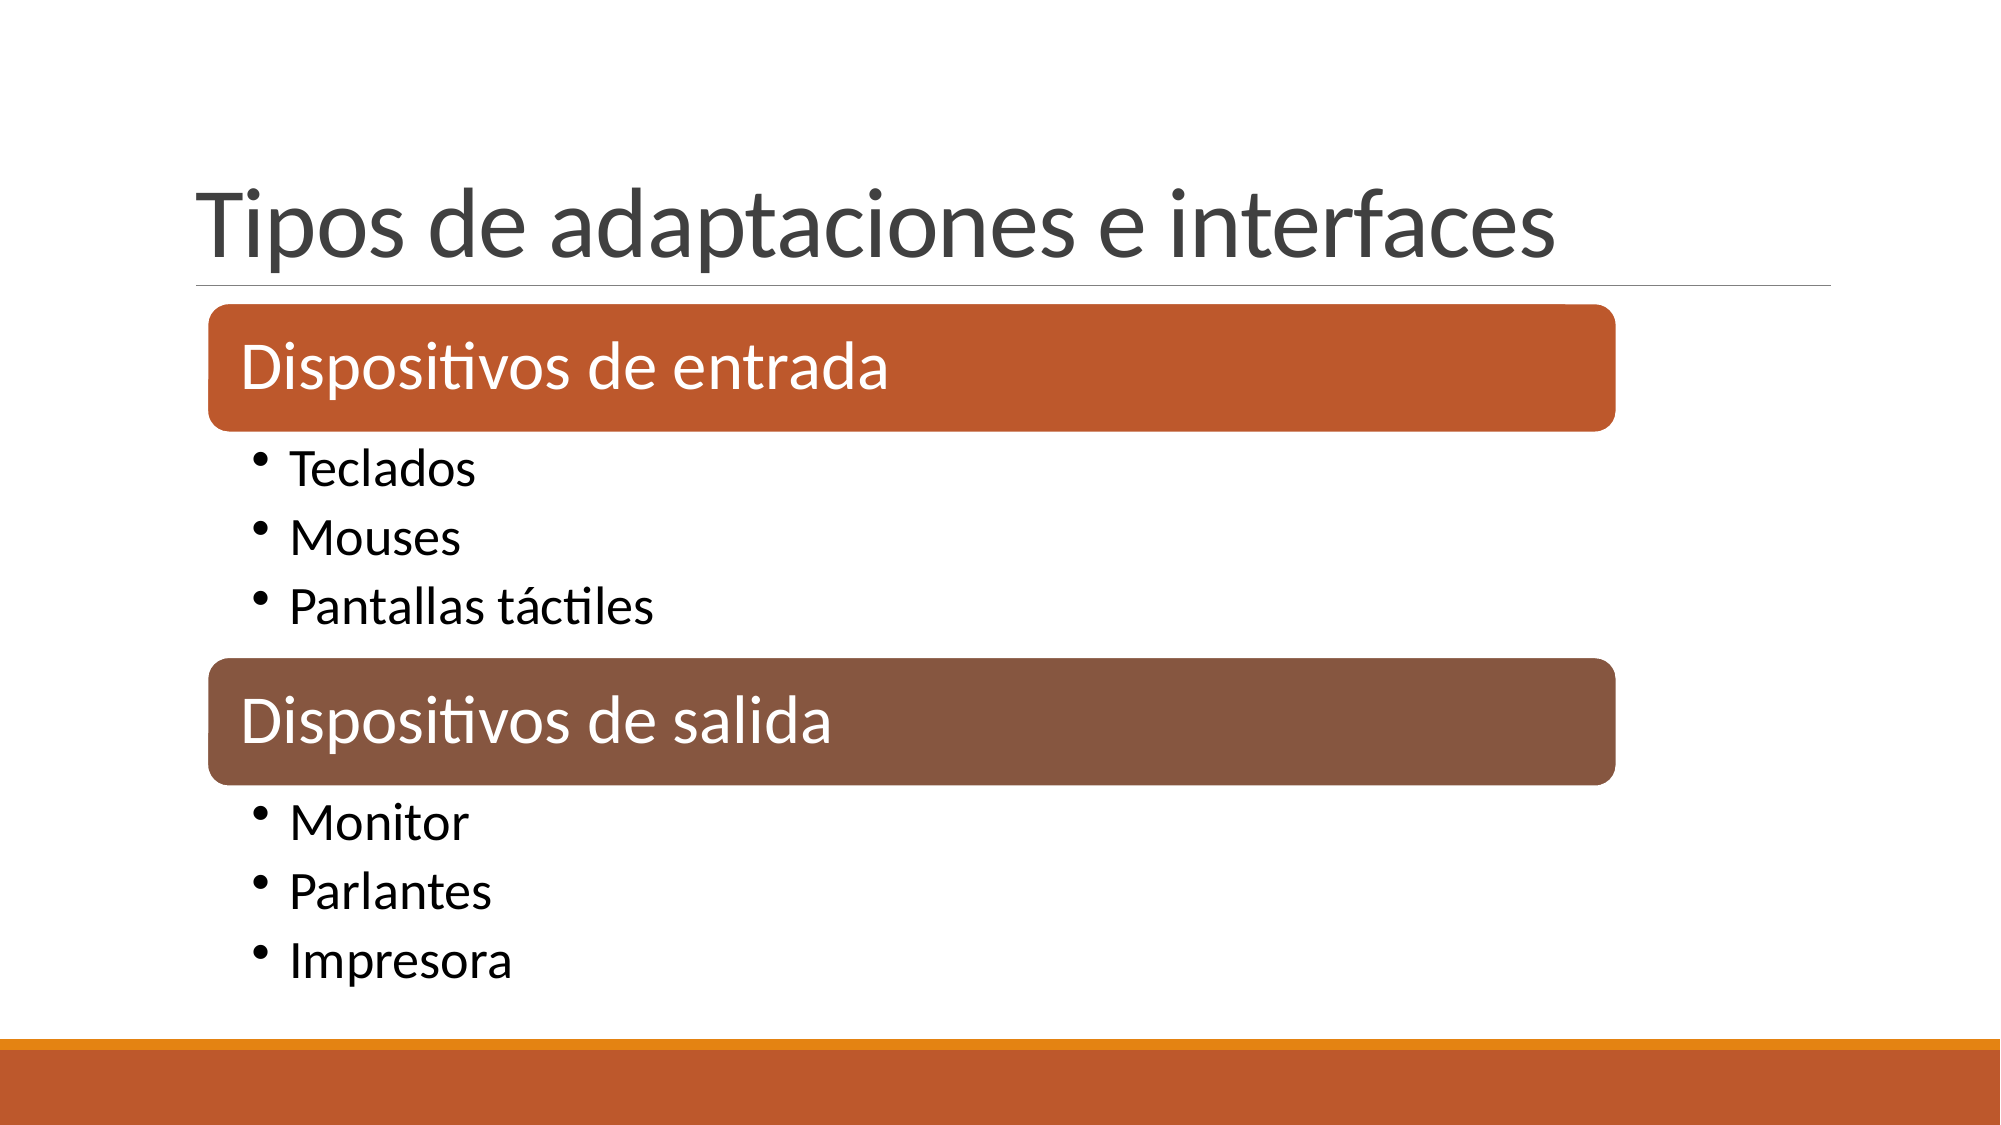

# Tipos de adaptaciones e interfaces
Dispositivos de entrada
Teclados
Mouses
Pantallas táctiles
Dispositivos de salida
Monitor
Parlantes
Impresora